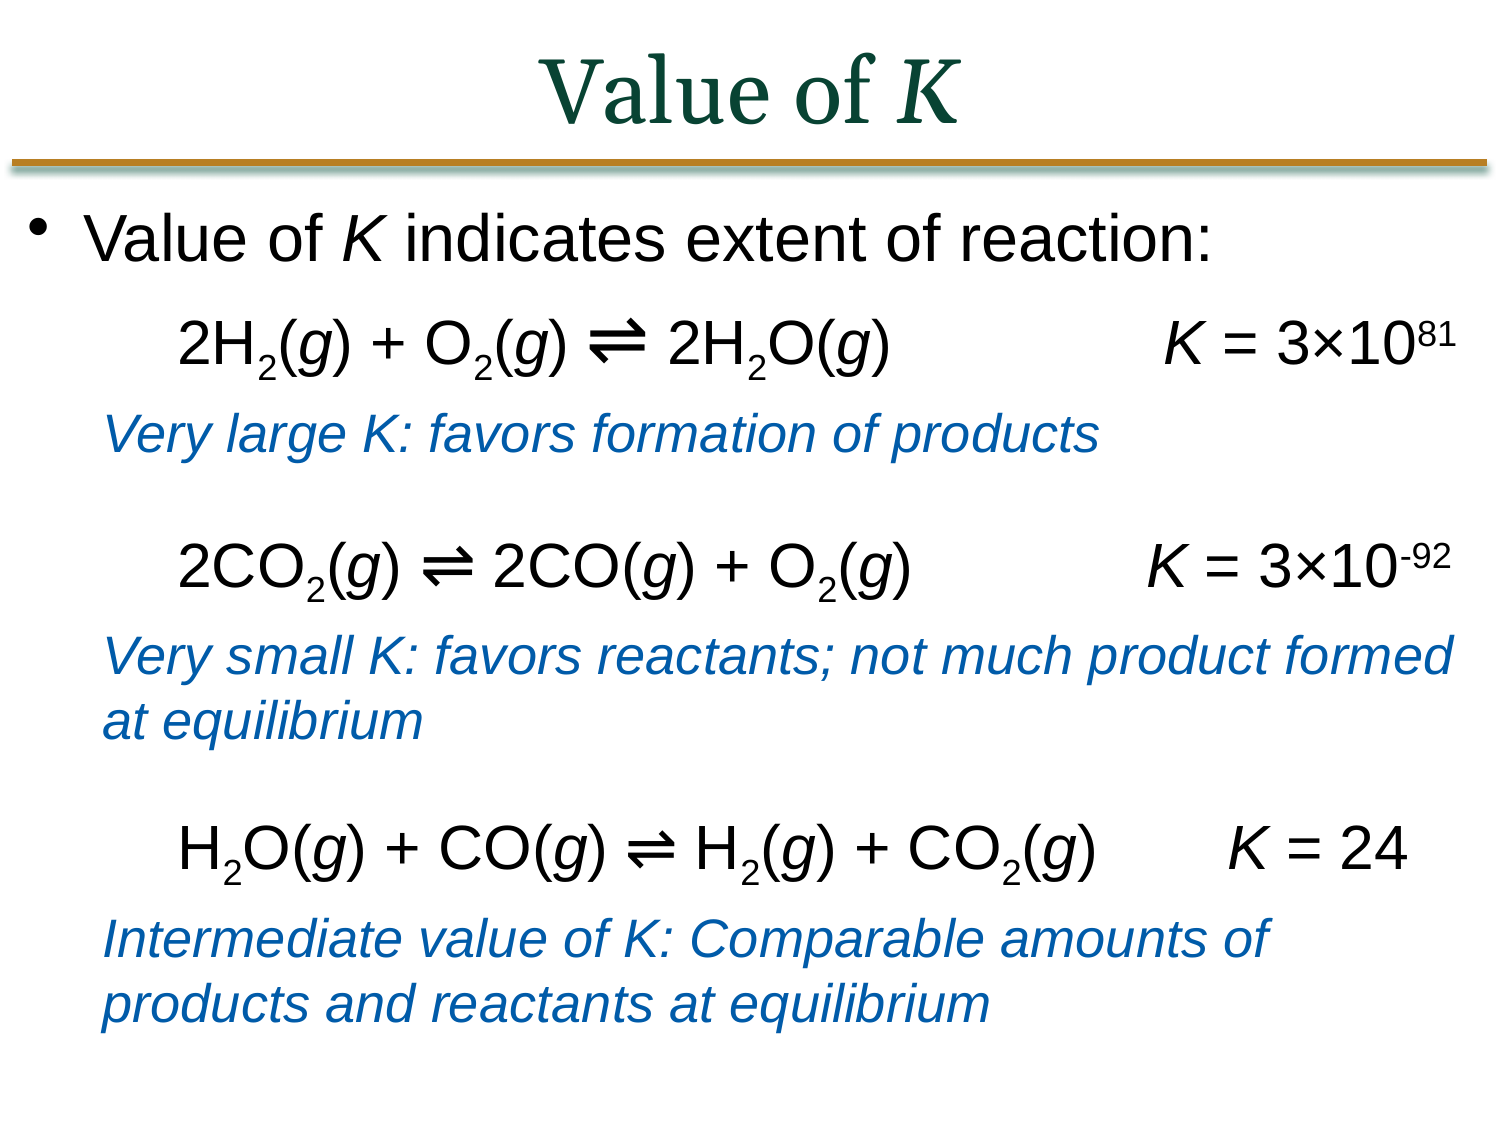

Value of K
Value of K indicates extent of reaction:
	2H2(g) + O2(g) ⇌ 2H2O(g)     	     K = 3×1081
Very large K: favors formation of products

	2CO2(g) ⇌ 2CO(g) + O2(g)    	    K = 3×10-92
Very small K: favors reactants; not much product formed at equilibrium

	H2O(g) + CO(g) ⇌ H2(g) + CO2(g)  	K = 24
Intermediate value of K: Comparable amounts of products and reactants at equilibrium